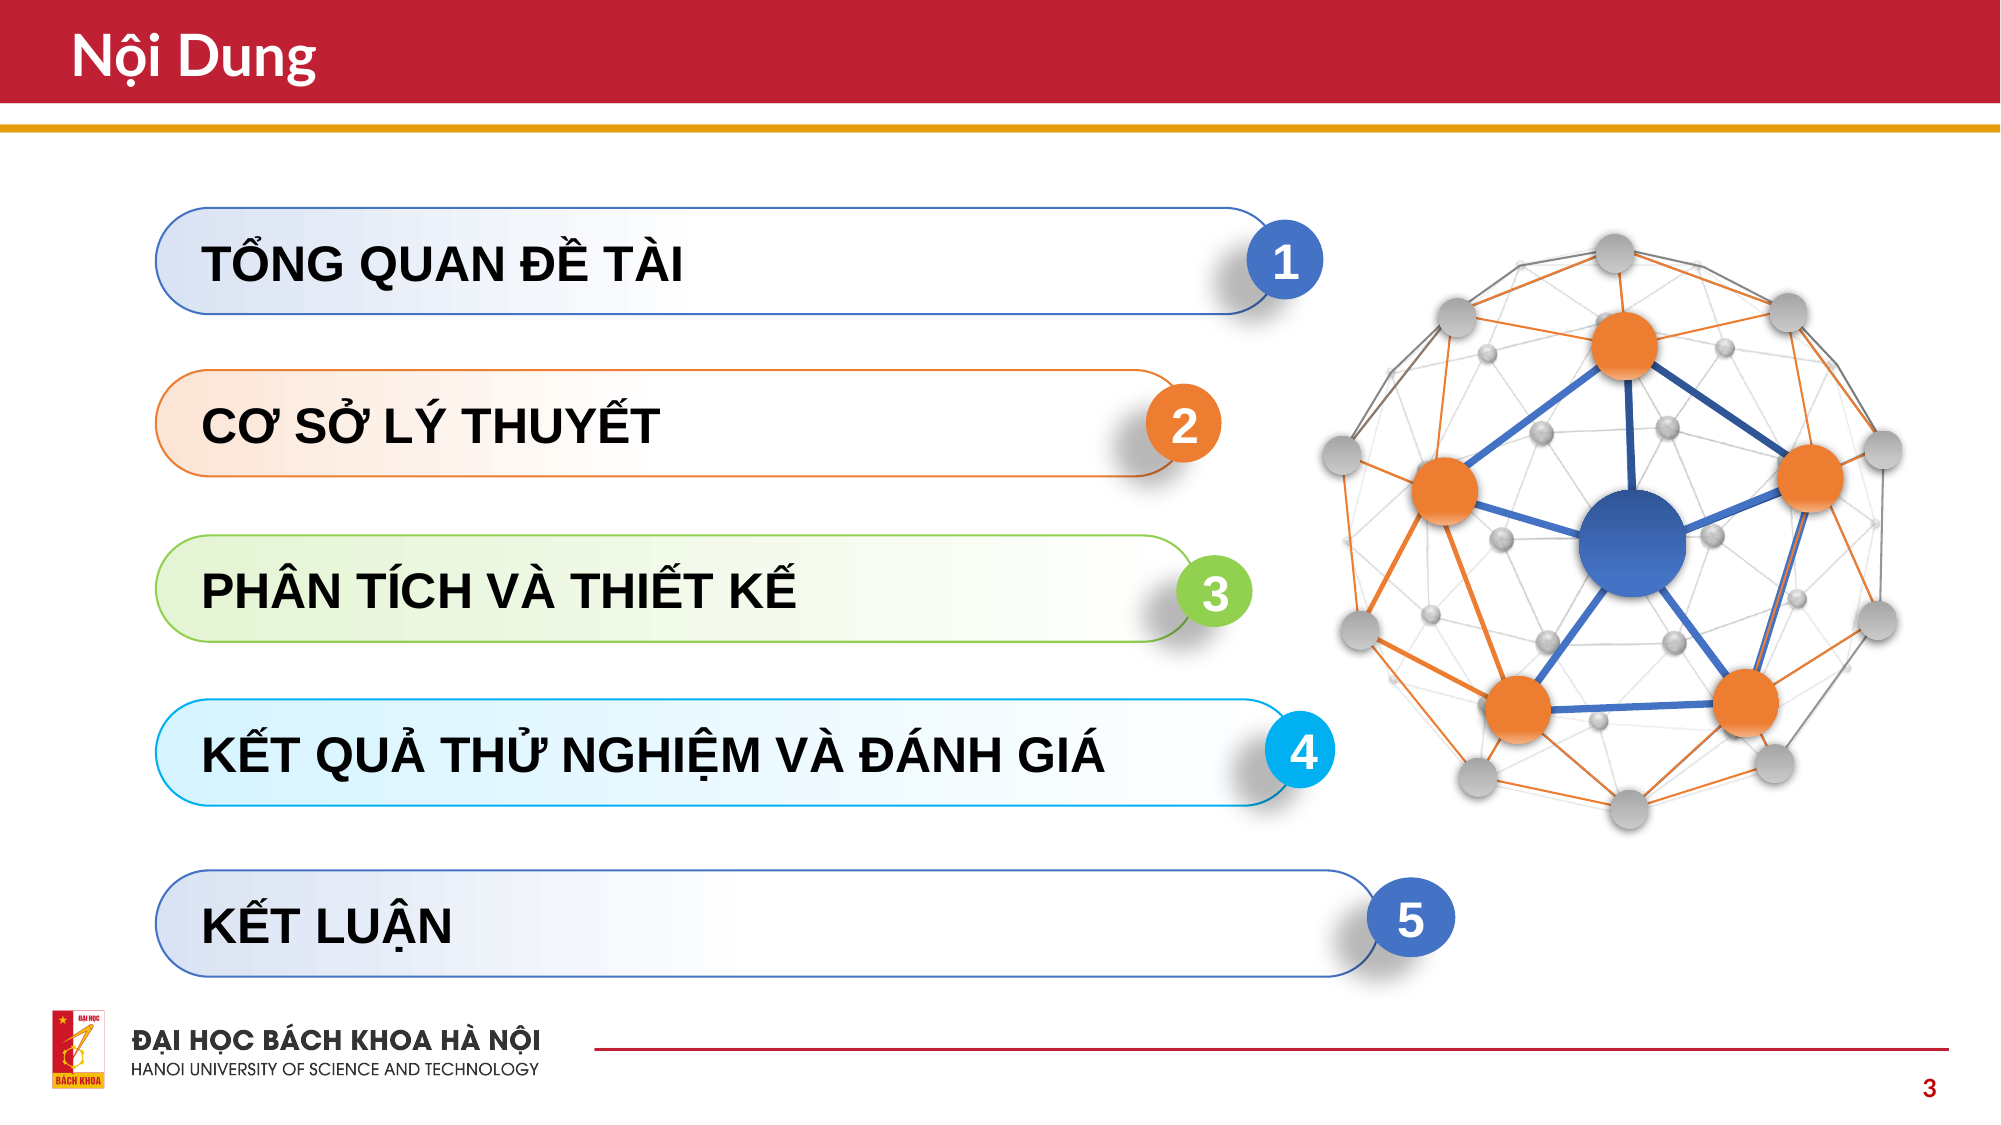

# Nội Dung
TỔNG QUAN ĐỀ TÀI
1

CƠ SỞ LÝ THUYẾT
2
PHÂN TÍCH VÀ THIẾT KẾ
3
KẾT QUẢ THỬ NGHIỆM VÀ ĐÁNH GIÁ
4
KẾT LUẬN
5
3